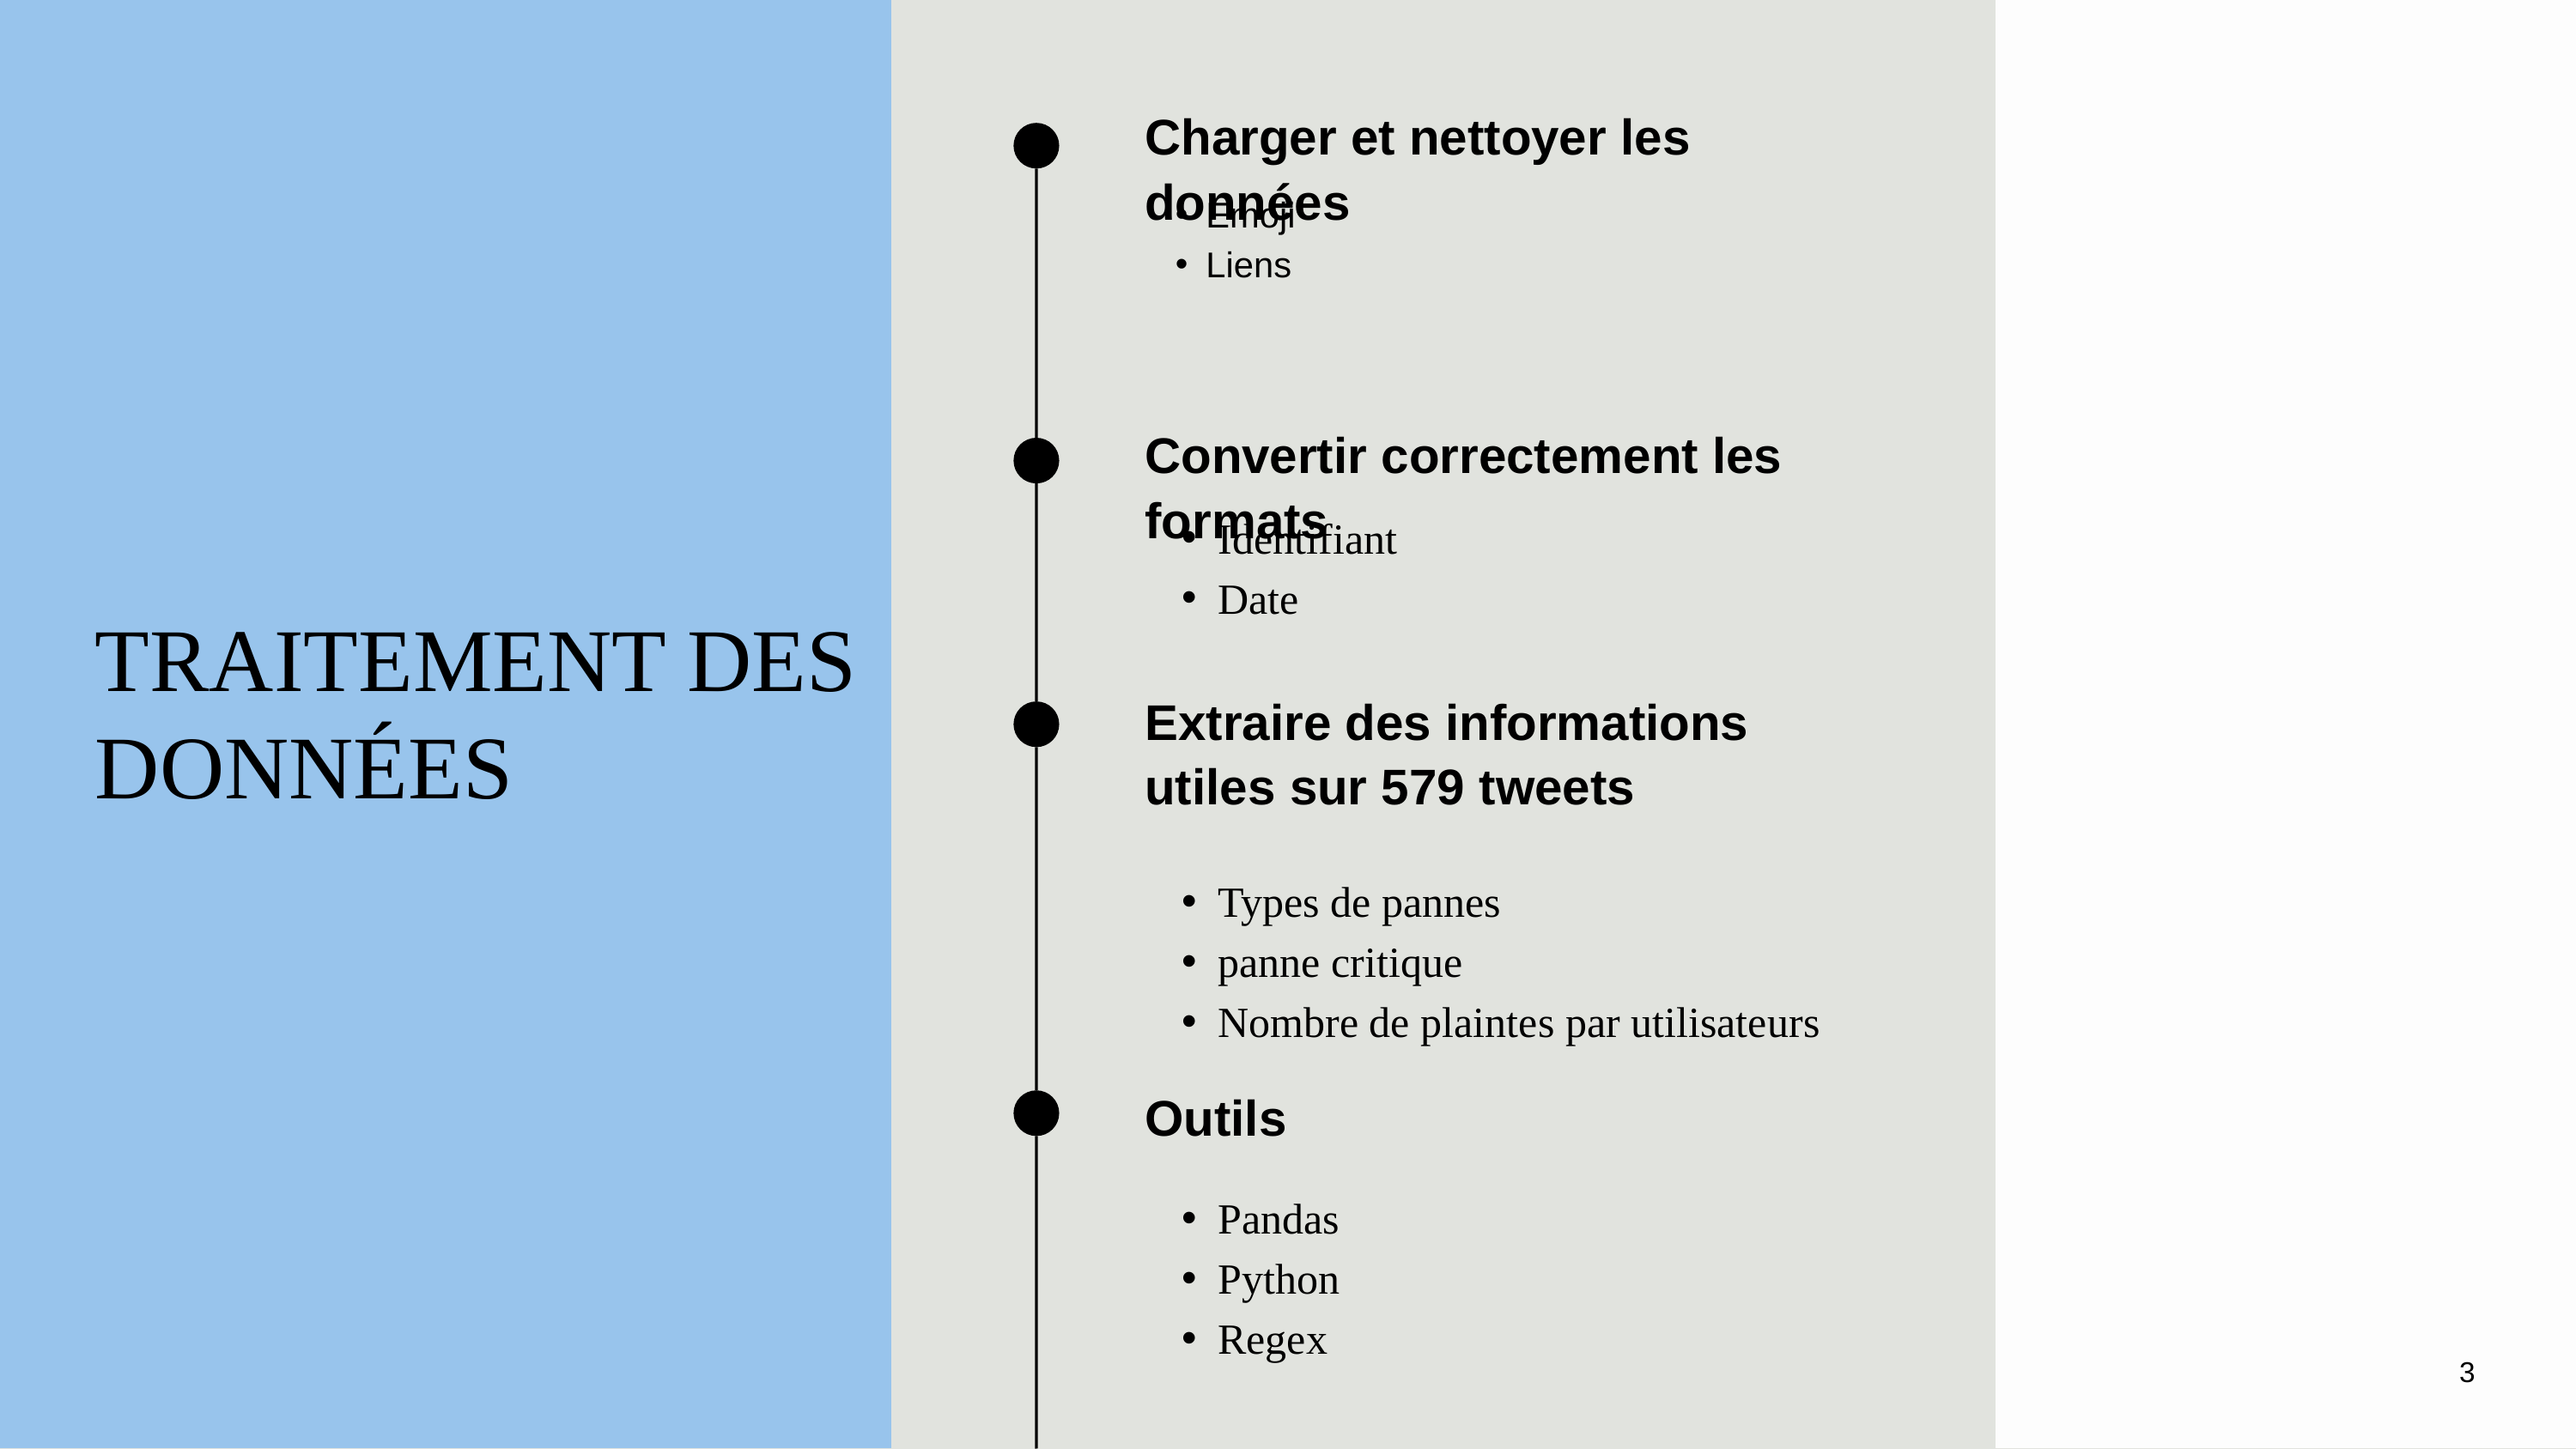

Charger et nettoyer les données
Emoji
Liens

Convertir correctement les formats
Identifiant
Date

TRAITEMENT DES DONNÉES
Extraire des informations utiles sur 579 tweets
Types de pannes
panne critique
Nombre de plaintes par utilisateurs

Outils
Pandas
Python
Regex

3